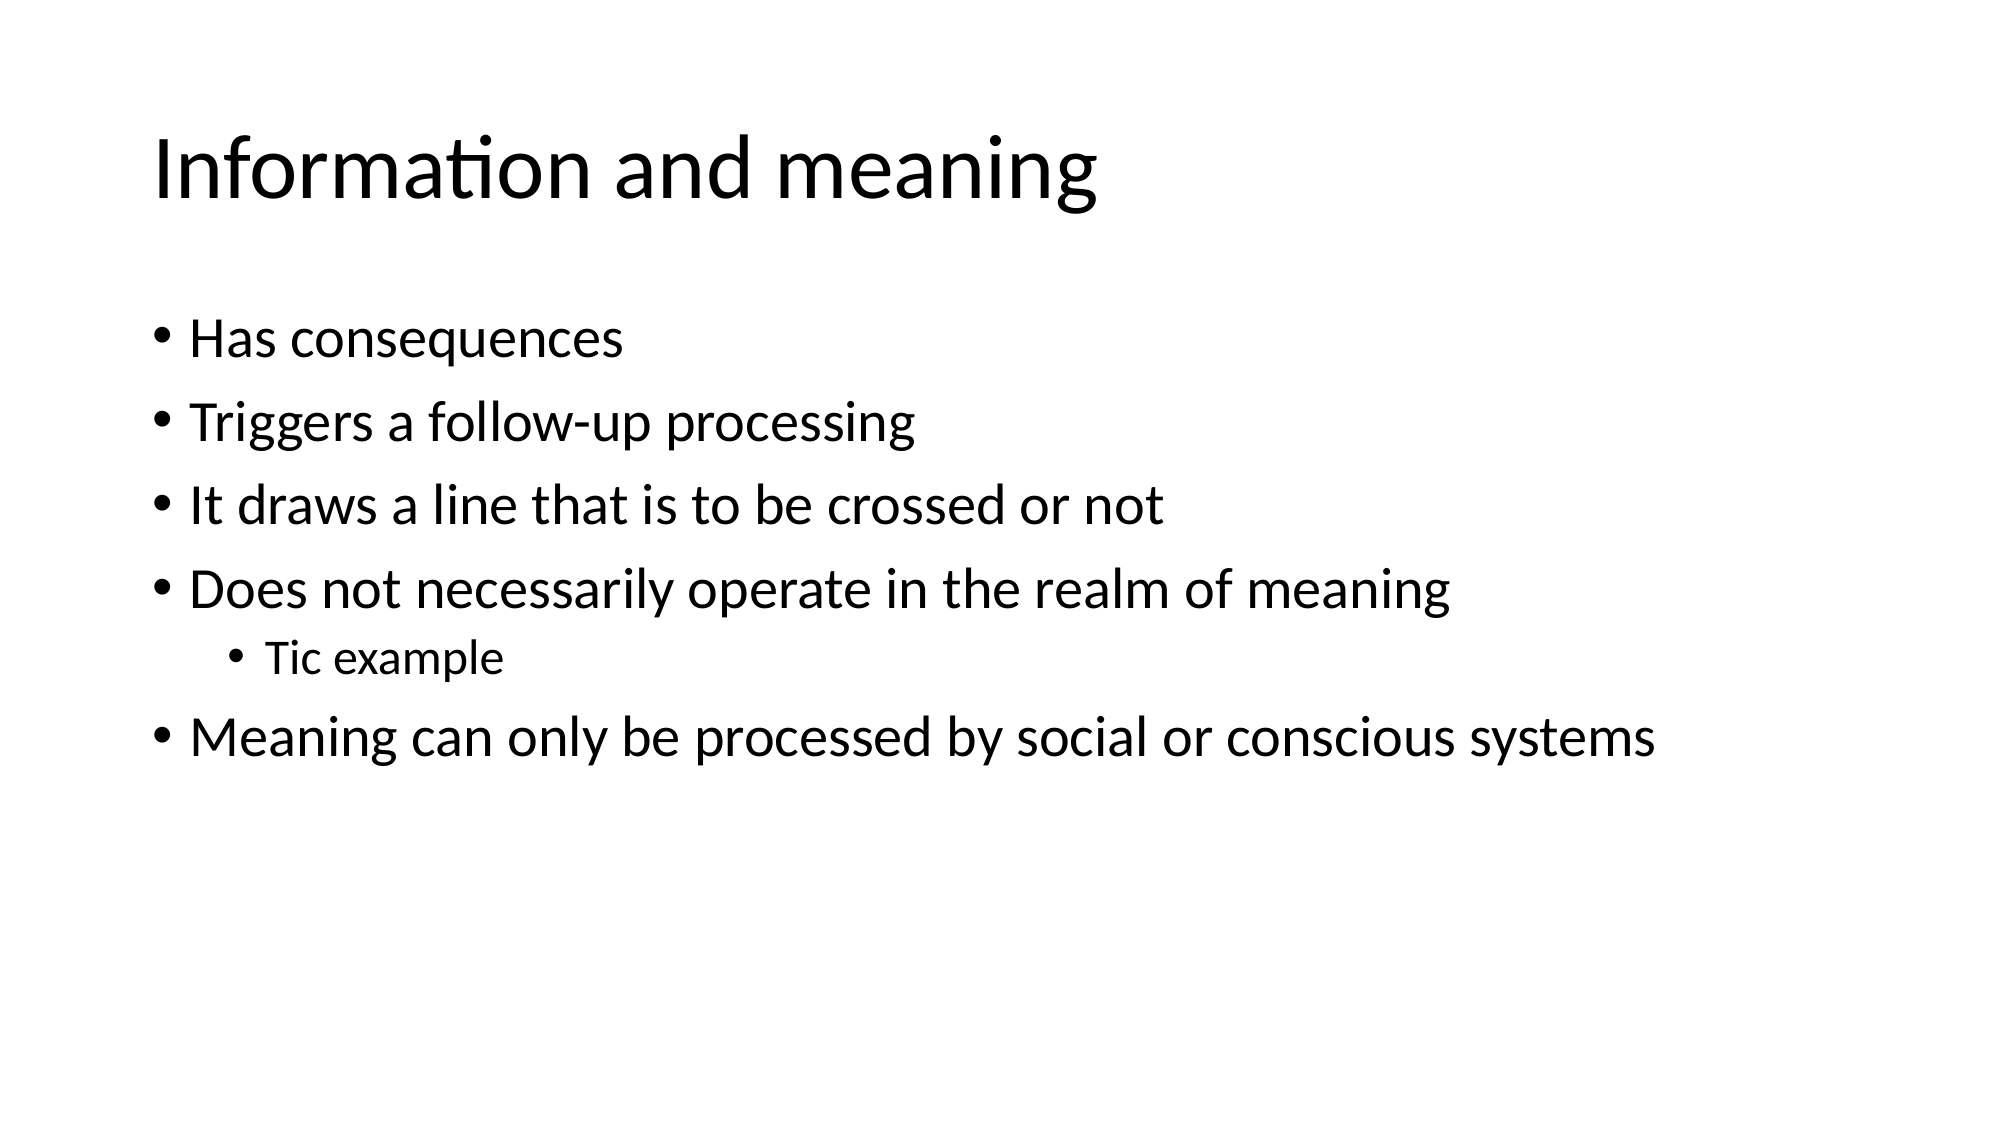

# Information and meaning
Has consequences
Triggers a follow-up processing
It draws a line that is to be crossed or not
Does not necessarily operate in the realm of meaning
Tic example
Meaning can only be processed by social or conscious systems